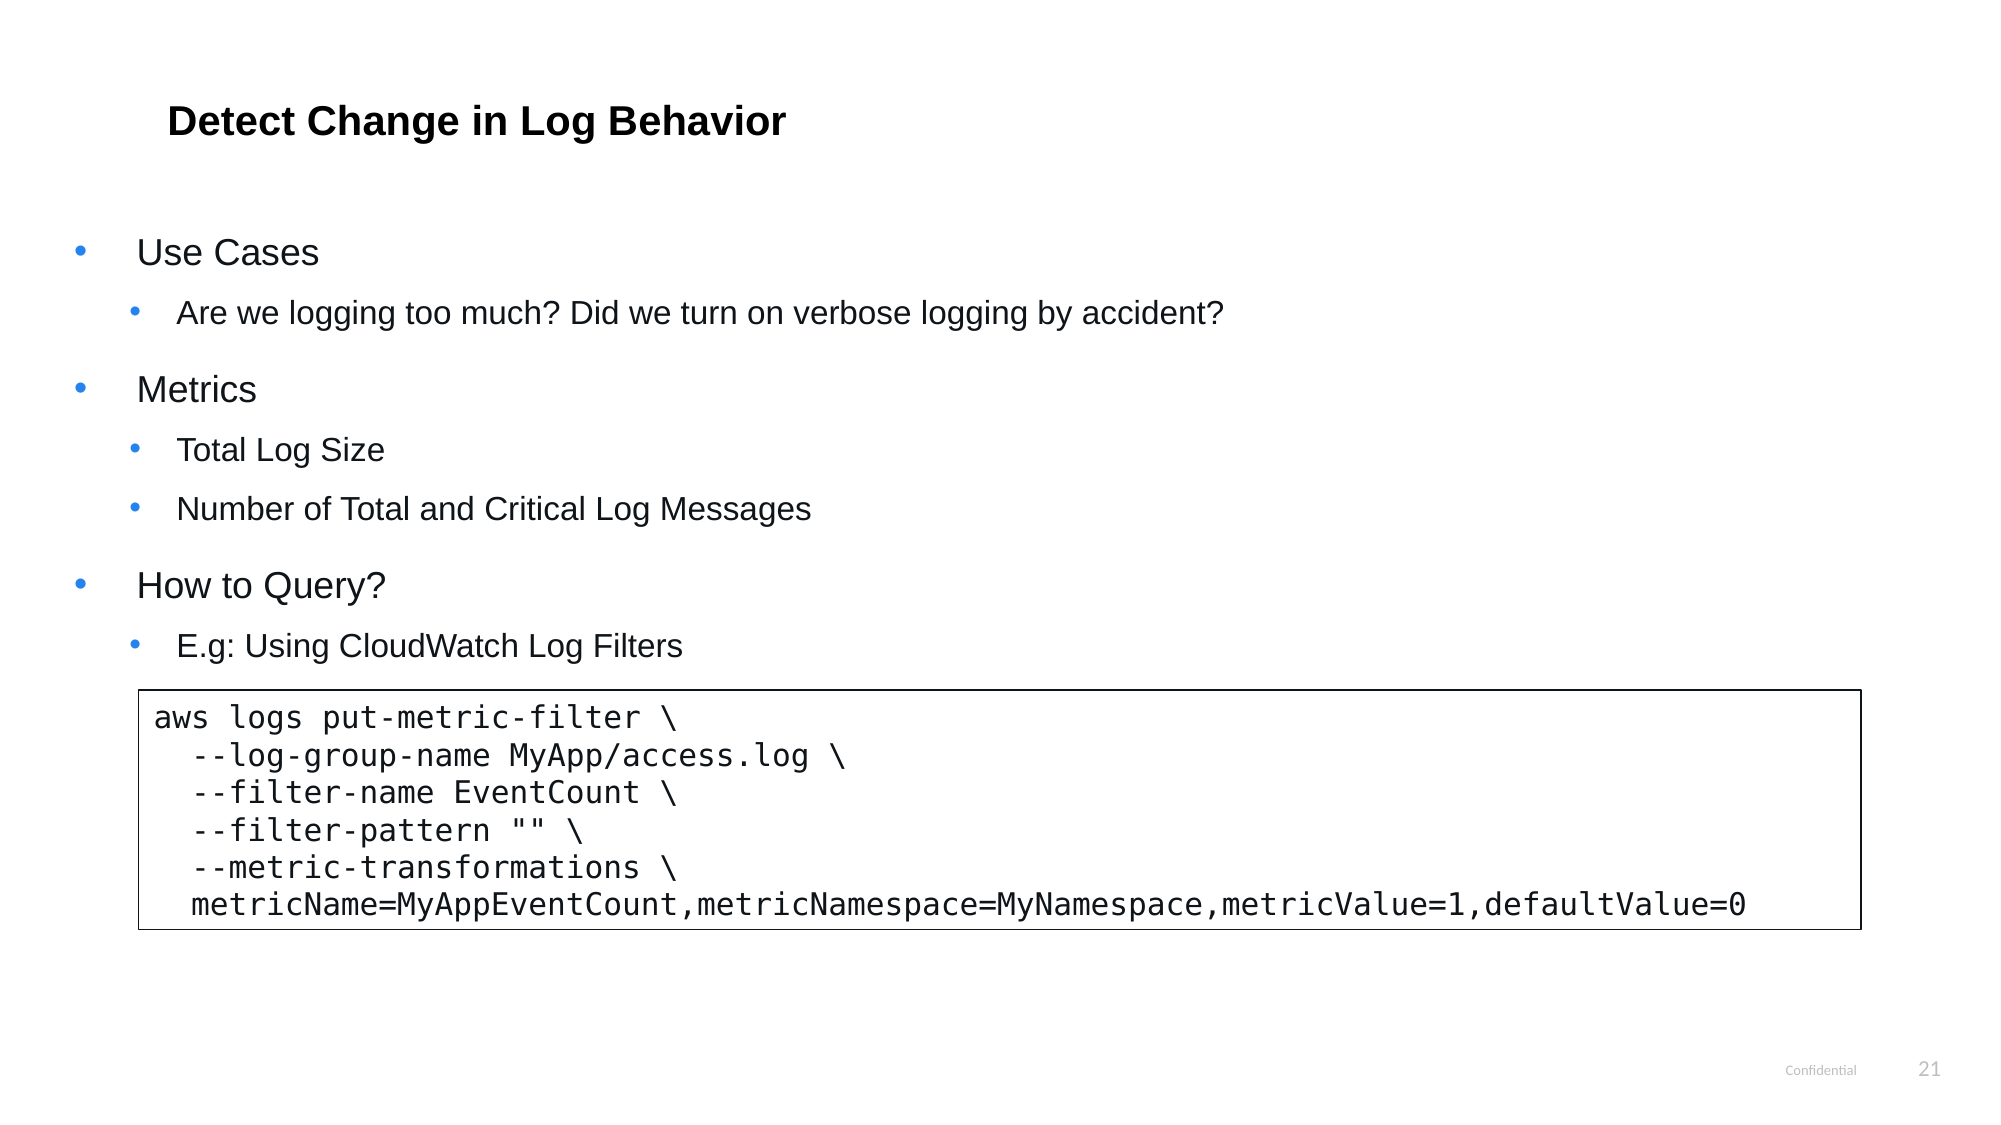

# Detect Change in Log Behavior
Use Cases
Are we logging too much? Did we turn on verbose logging by accident?
Metrics
Total Log Size
Number of Total and Critical Log Messages
How to Query?
E.g: Using CloudWatch Log Filters
aws logs put-metric-filter \
  --log-group-name MyApp/access.log \
  --filter-name EventCount \
  --filter-pattern "" \
  --metric-transformations \
  metricName=MyAppEventCount,metricNamespace=MyNamespace,metricValue=1,defaultValue=0